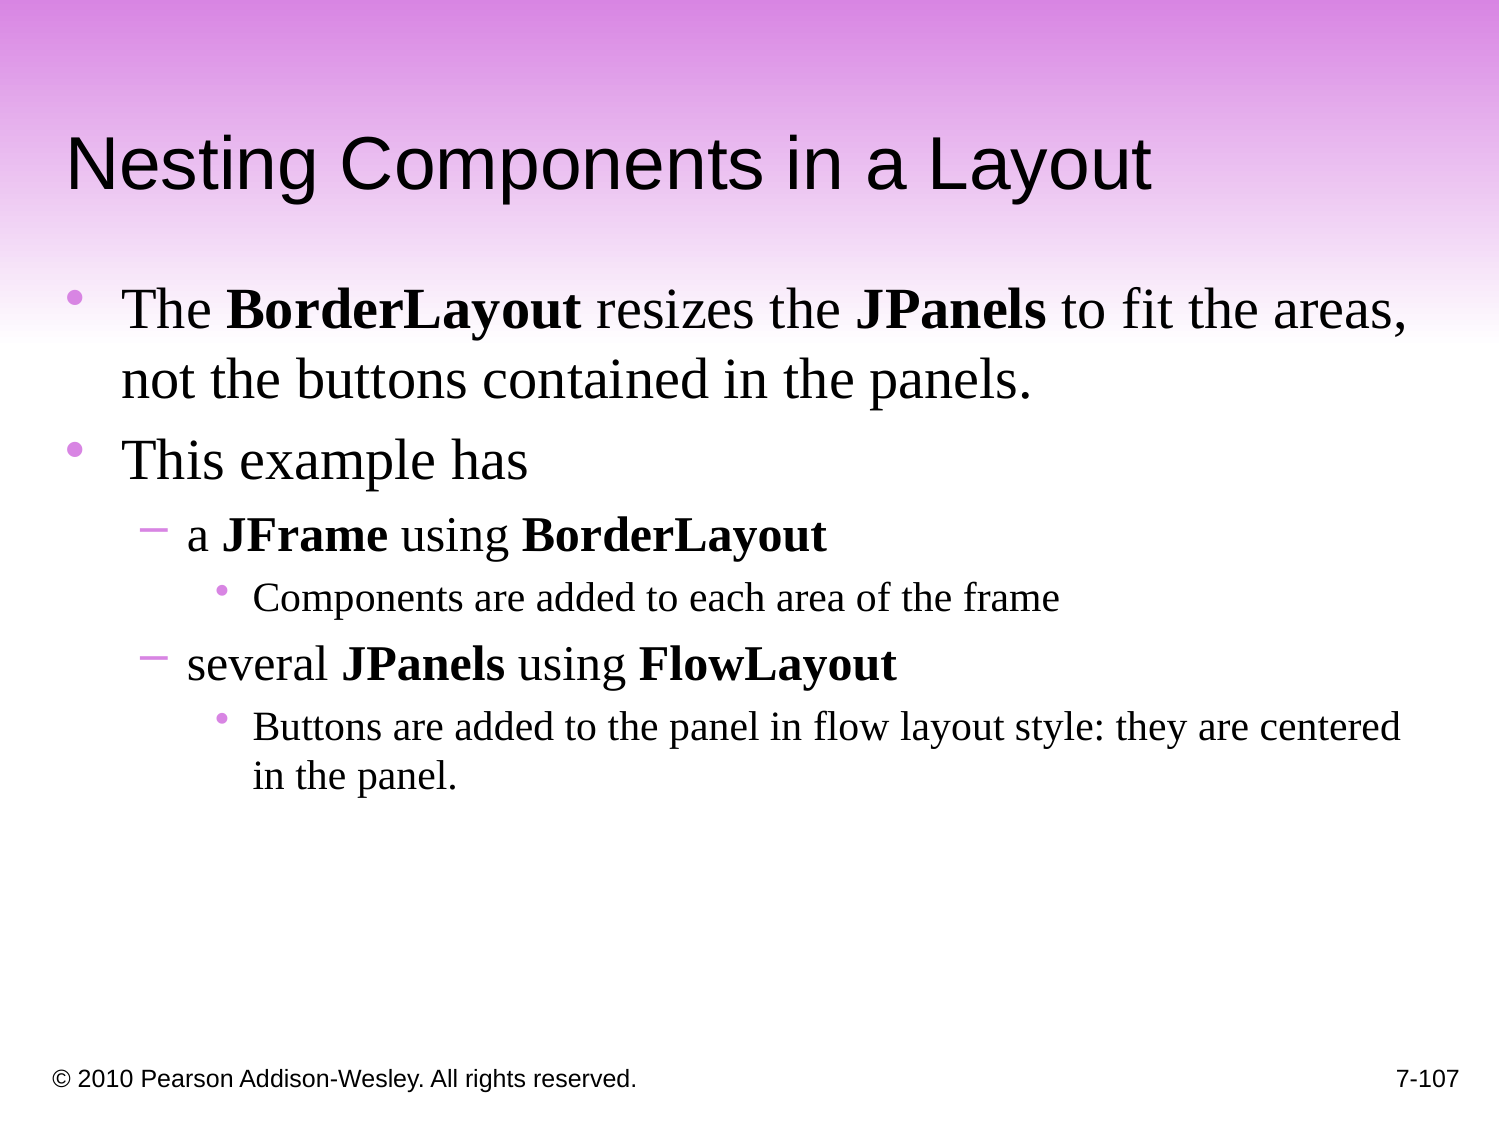

Nesting Components in a Layout
The BorderLayout resizes the JPanels to fit the areas, not the buttons contained in the panels.
This example has
a JFrame using BorderLayout
Components are added to each area of the frame
several JPanels using FlowLayout
Buttons are added to the panel in flow layout style: they are centered in the panel.

7-107